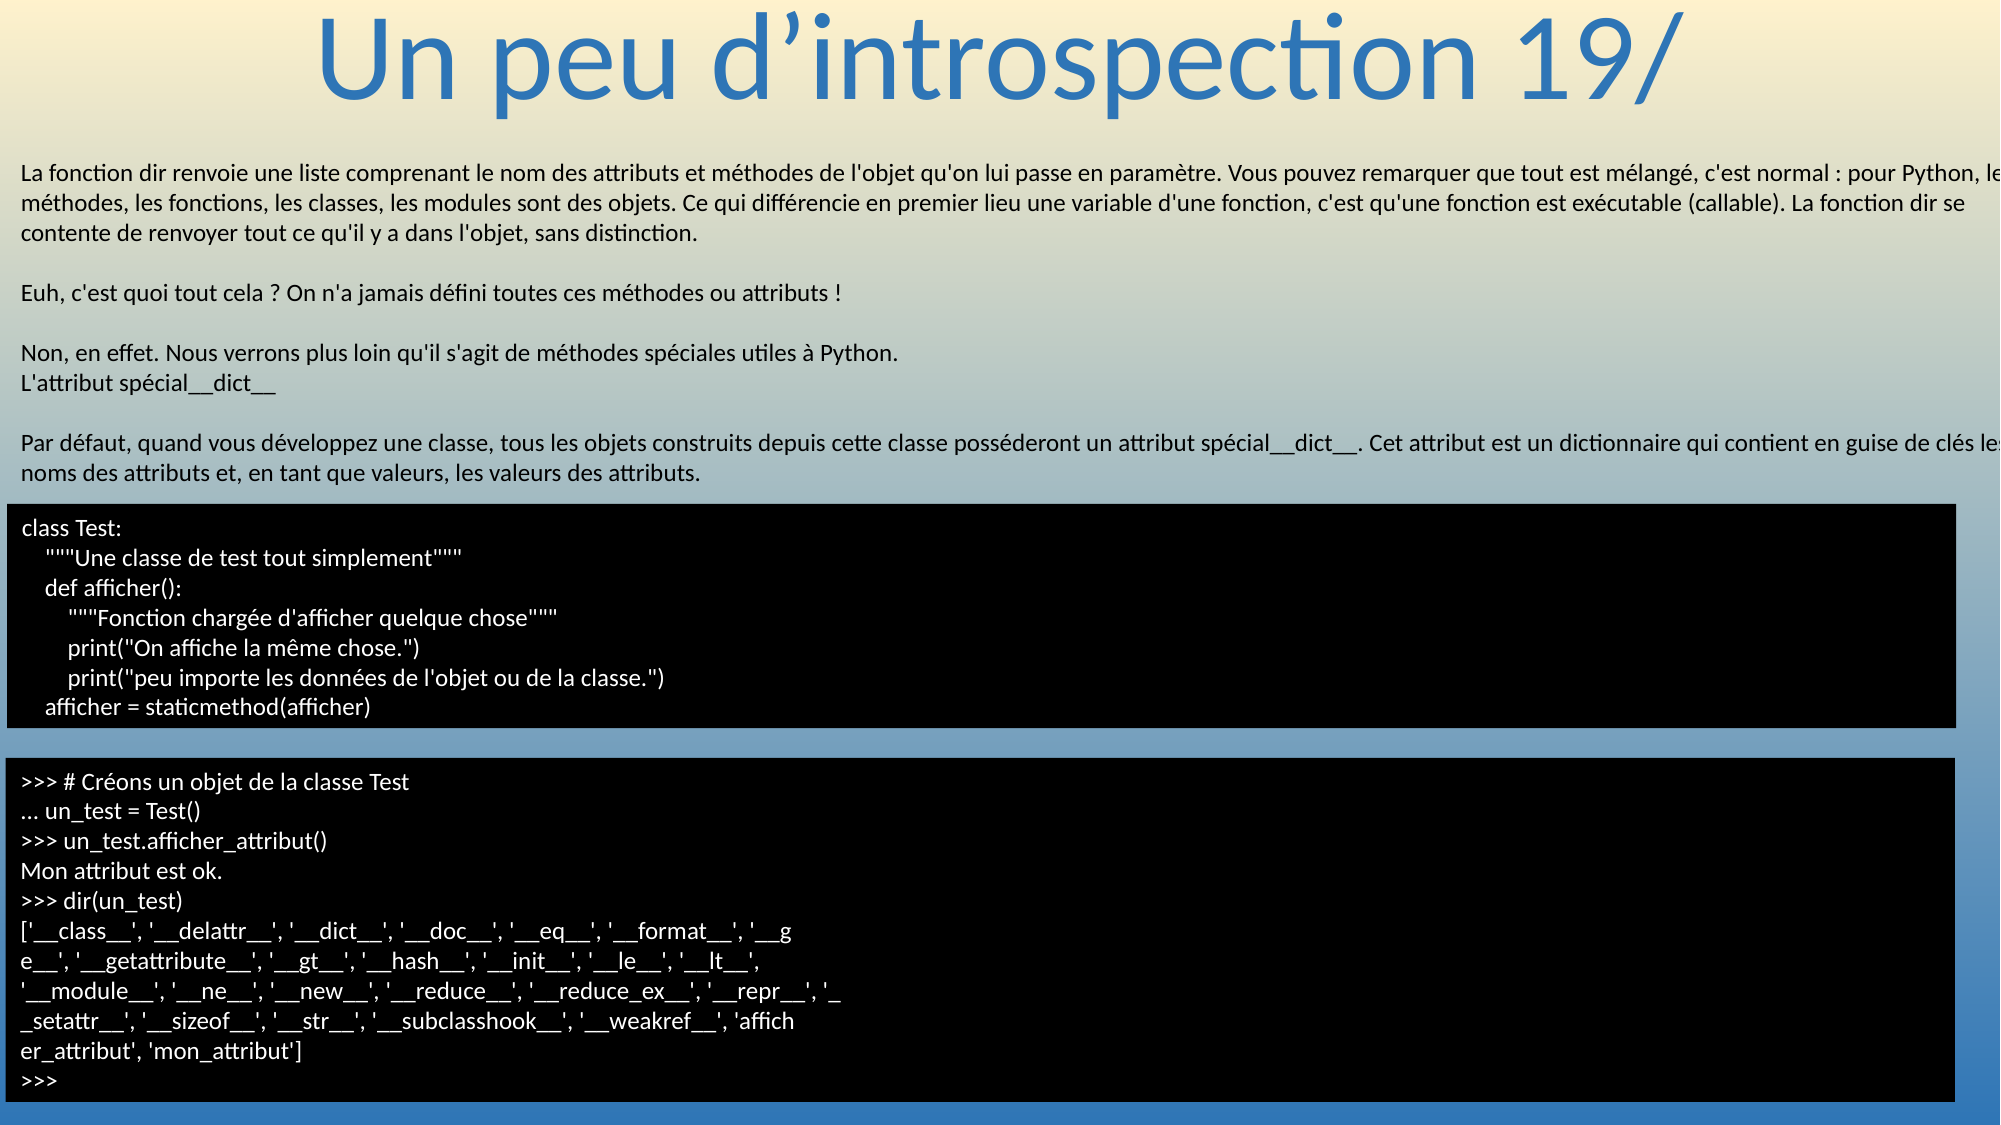

# Un peu d’introspection 19/
La fonction dir renvoie une liste comprenant le nom des attributs et méthodes de l'objet qu'on lui passe en paramètre. Vous pouvez remarquer que tout est mélangé, c'est normal : pour Python, les
méthodes, les fonctions, les classes, les modules sont des objets. Ce qui différencie en premier lieu une variable d'une fonction, c'est qu'une fonction est exécutable (callable). La fonction dir se
contente de renvoyer tout ce qu'il y a dans l'objet, sans distinction.

Euh, c'est quoi tout cela ? On n'a jamais défini toutes ces méthodes ou attributs !

Non, en effet. Nous verrons plus loin qu'il s'agit de méthodes spéciales utiles à Python.
L'attribut spécial__dict__

Par défaut, quand vous développez une classe, tous les objets construits depuis cette classe posséderont un attribut spécial__dict__. Cet attribut est un dictionnaire qui contient en guise de clés les
noms des attributs et, en tant que valeurs, les valeurs des attributs.
class Test:
    """Une classe de test tout simplement"""
    def afficher():
        """Fonction chargée d'afficher quelque chose"""
        print("On affiche la même chose.")
        print("peu importe les données de l'objet ou de la classe.")
    afficher = staticmethod(afficher)
>>> # Créons un objet de la classe Test
... un_test = Test()
>>> un_test.afficher_attribut()
Mon attribut est ok.
>>> dir(un_test)
['__class__', '__delattr__', '__dict__', '__doc__', '__eq__', '__format__', '__g
e__', '__getattribute__', '__gt__', '__hash__', '__init__', '__le__', '__lt__',
'__module__', '__ne__', '__new__', '__reduce__', '__reduce_ex__', '__repr__', '_
_setattr__', '__sizeof__', '__str__', '__subclasshook__', '__weakref__', 'affich
er_attribut', 'mon_attribut']
>>>

322